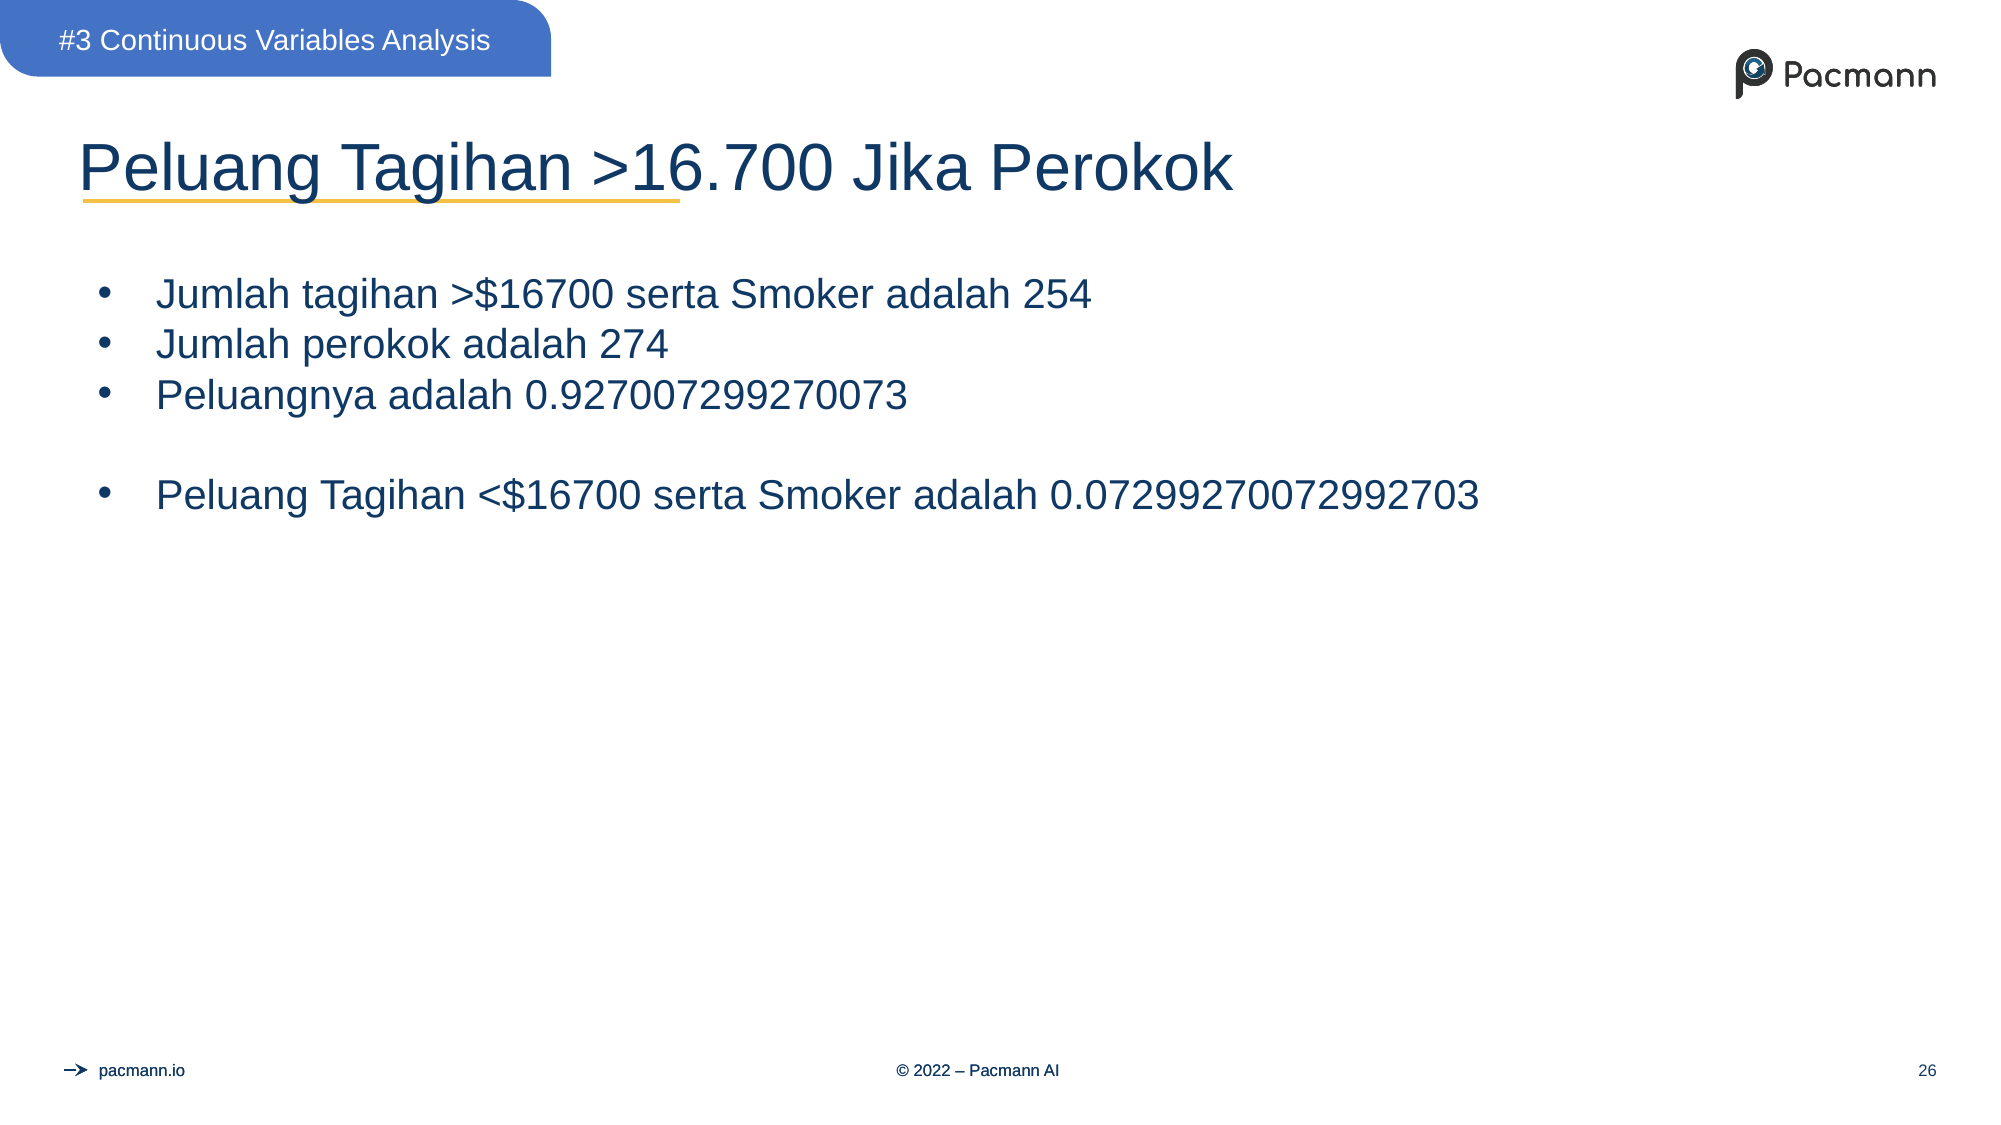

#3 Continuous Variables Analysis
# Peluang Tagihan >16.700 Jika Perokok
Jumlah tagihan >$16700 serta Smoker adalah 254
Jumlah perokok adalah 274
Peluangnya adalah 0.927007299270073

Peluang Tagihan <$16700 serta Smoker adalah 0.07299270072992703